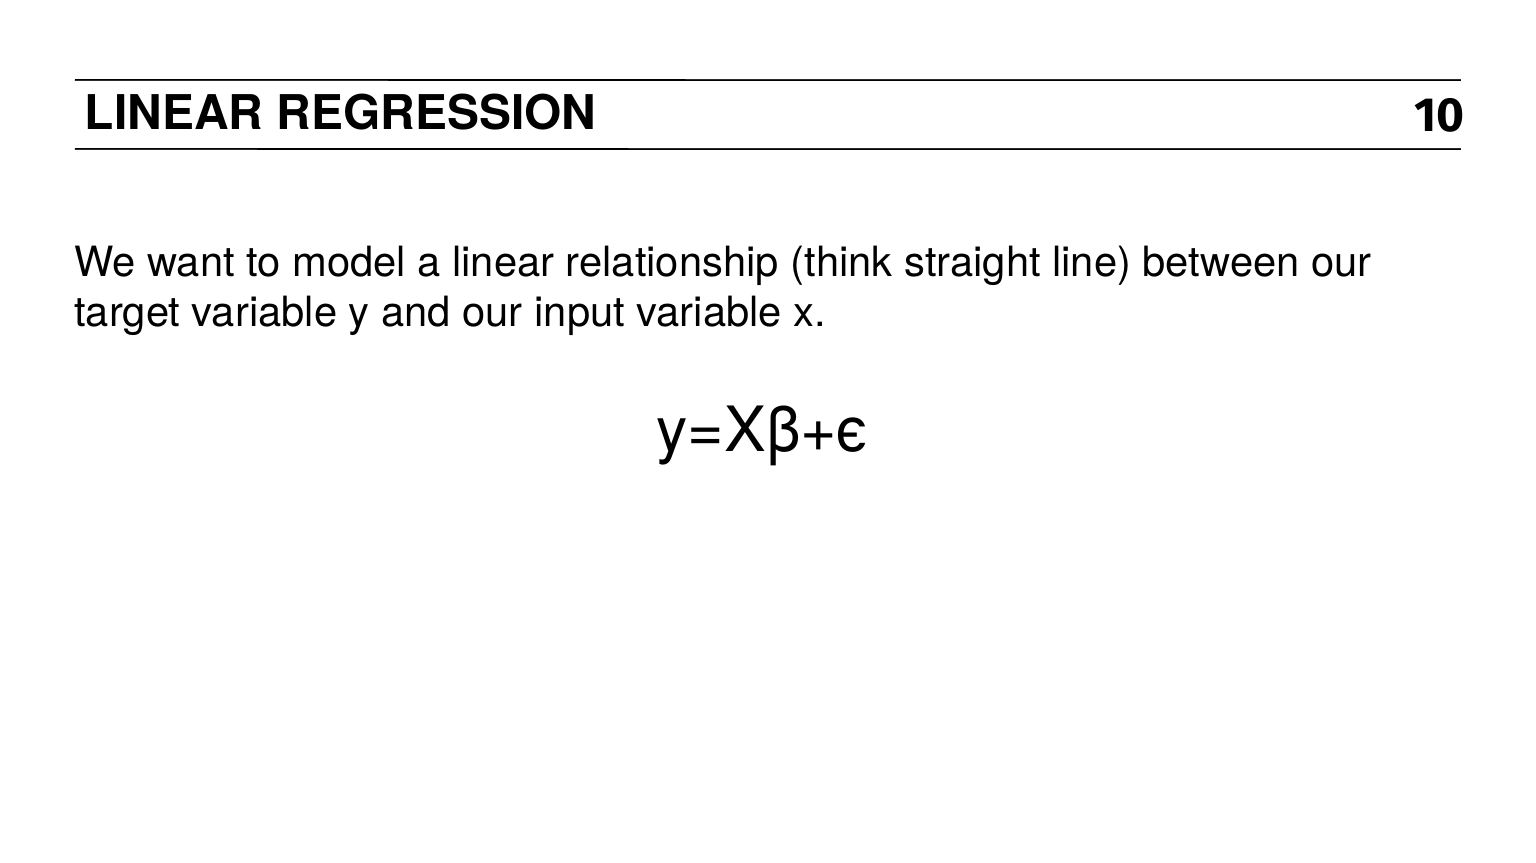

# LINEAR REGRESSION
10

We want to model a linear relationship (think straight line) between our target variable y and our input variable x.

y=Xβ+ϵ